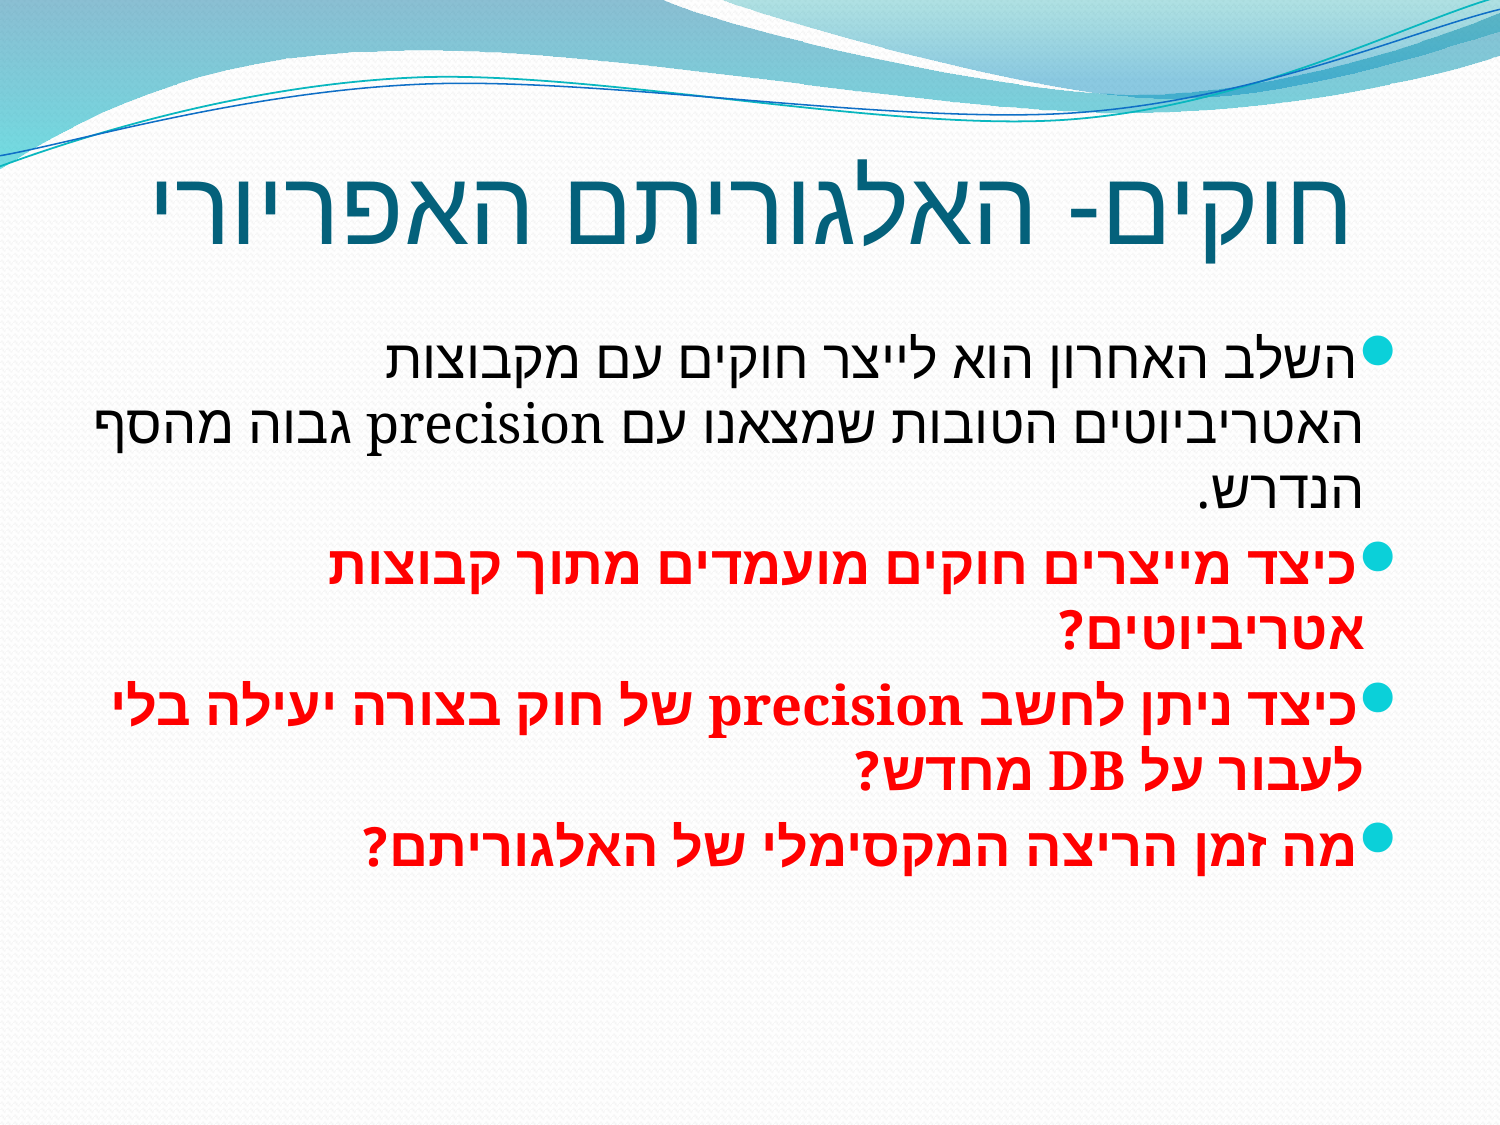

# חוקים- האלגוריתם האפריורי
השלב האחרון הוא לייצר חוקים עם מקבוצות האטריביוטים הטובות שמצאנו עם precision גבוה מהסף הנדרש.
כיצד מייצרים חוקים מועמדים מתוך קבוצות אטריביוטים?
כיצד ניתן לחשב precision של חוק בצורה יעילה בלי לעבור על DB מחדש?
מה זמן הריצה המקסימלי של האלגוריתם?